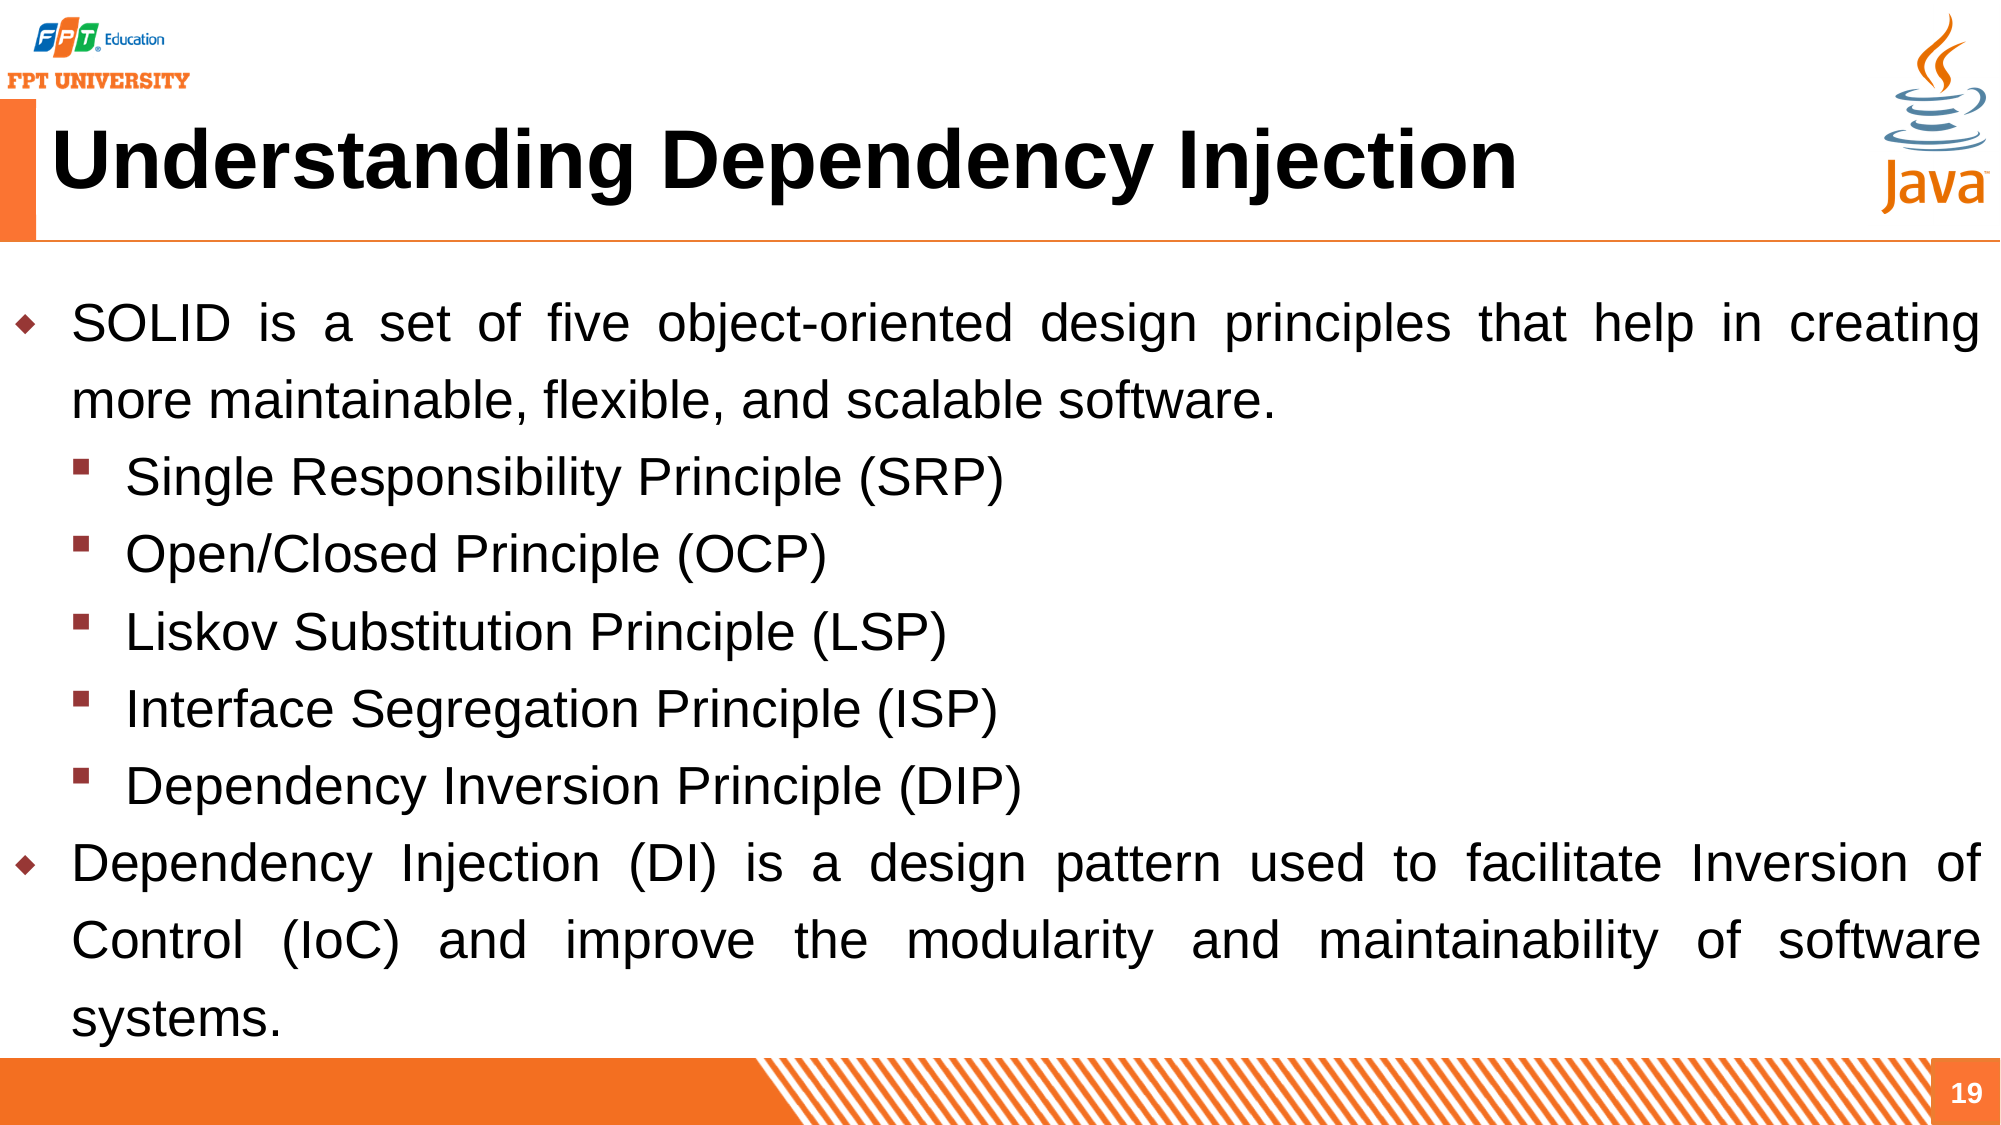

# Understanding Dependency Injection
SOLID is a set of five object-oriented design principles that help in creating more maintainable, flexible, and scalable software.
Single Responsibility Principle (SRP)
Open/Closed Principle (OCP)
Liskov Substitution Principle (LSP)
Interface Segregation Principle (ISP)
Dependency Inversion Principle (DIP)
Dependency Injection (DI) is a design pattern used to facilitate Inversion of Control (IoC) and improve the modularity and maintainability of software systems.
19